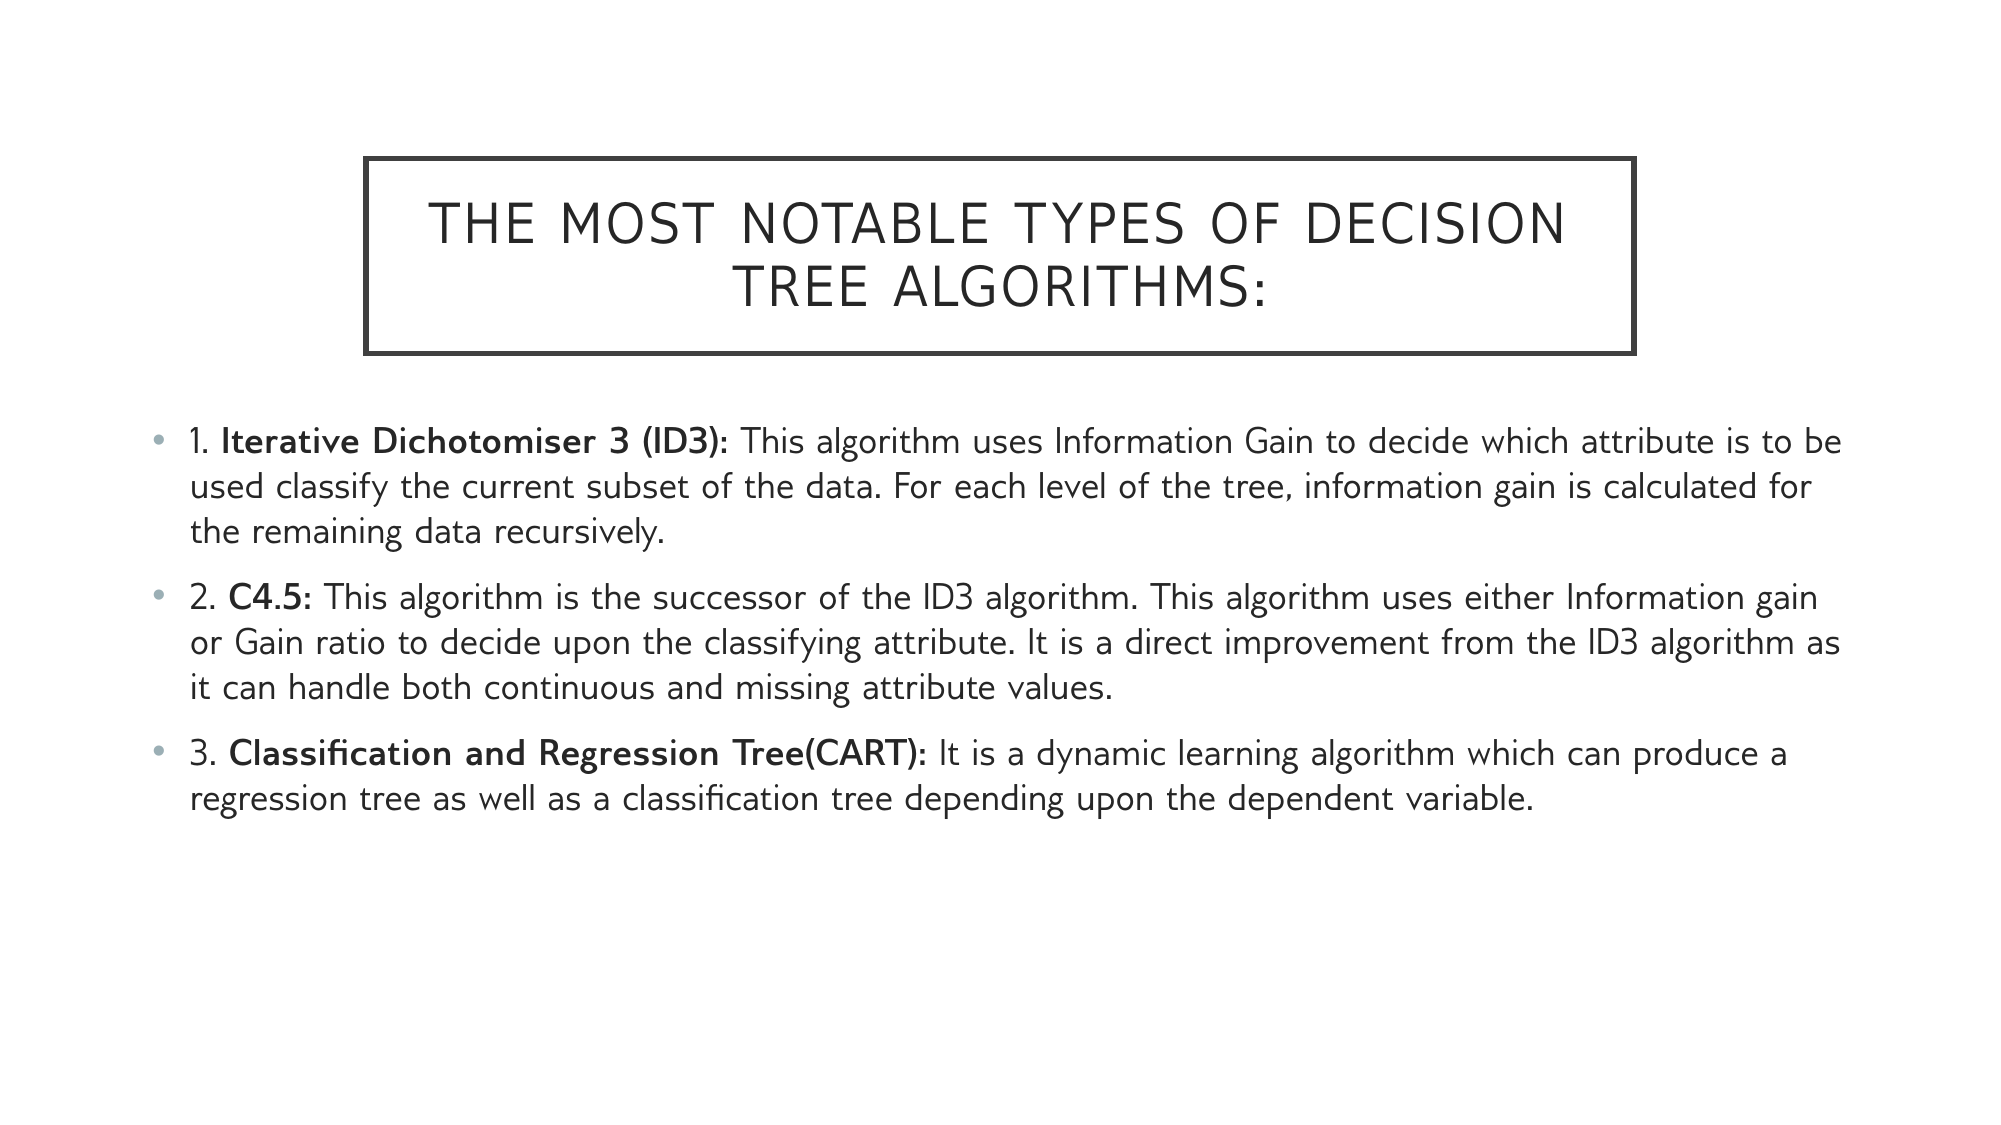

# The most notable types of decision tree algorithms:

1. Iterative Dichotomiser 3 (ID3): This algorithm uses Information Gain to decide which attribute is to be used classify the current subset of the data. For each level of the tree, information gain is calculated for the remaining data recursively.
2. C4.5: This algorithm is the successor of the ID3 algorithm. This algorithm uses either Information gain or Gain ratio to decide upon the classifying attribute. It is a direct improvement from the ID3 algorithm as it can handle both continuous and missing attribute values.
3. Classification and Regression Tree(CART): It is a dynamic learning algorithm which can produce a regression tree as well as a classification tree depending upon the dependent variable.